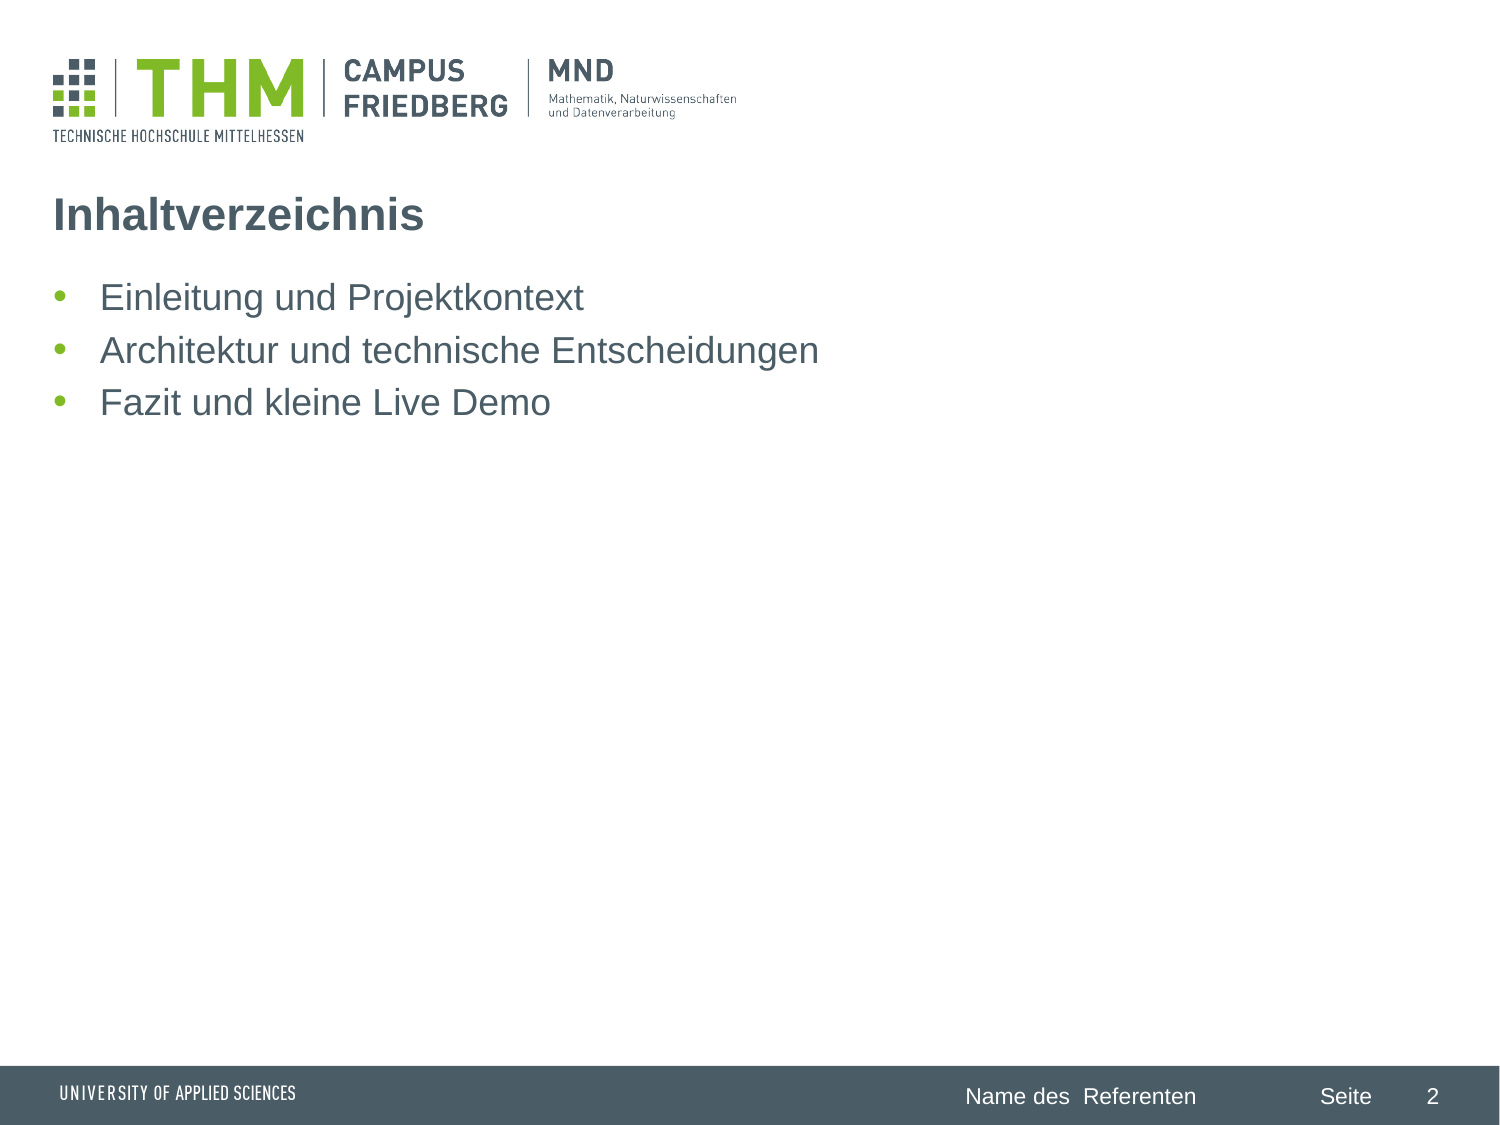

# Inhaltverzeichnis
Einleitung und Projektkontext
Architektur und technische Entscheidungen
Fazit und kleine Live Demo
2